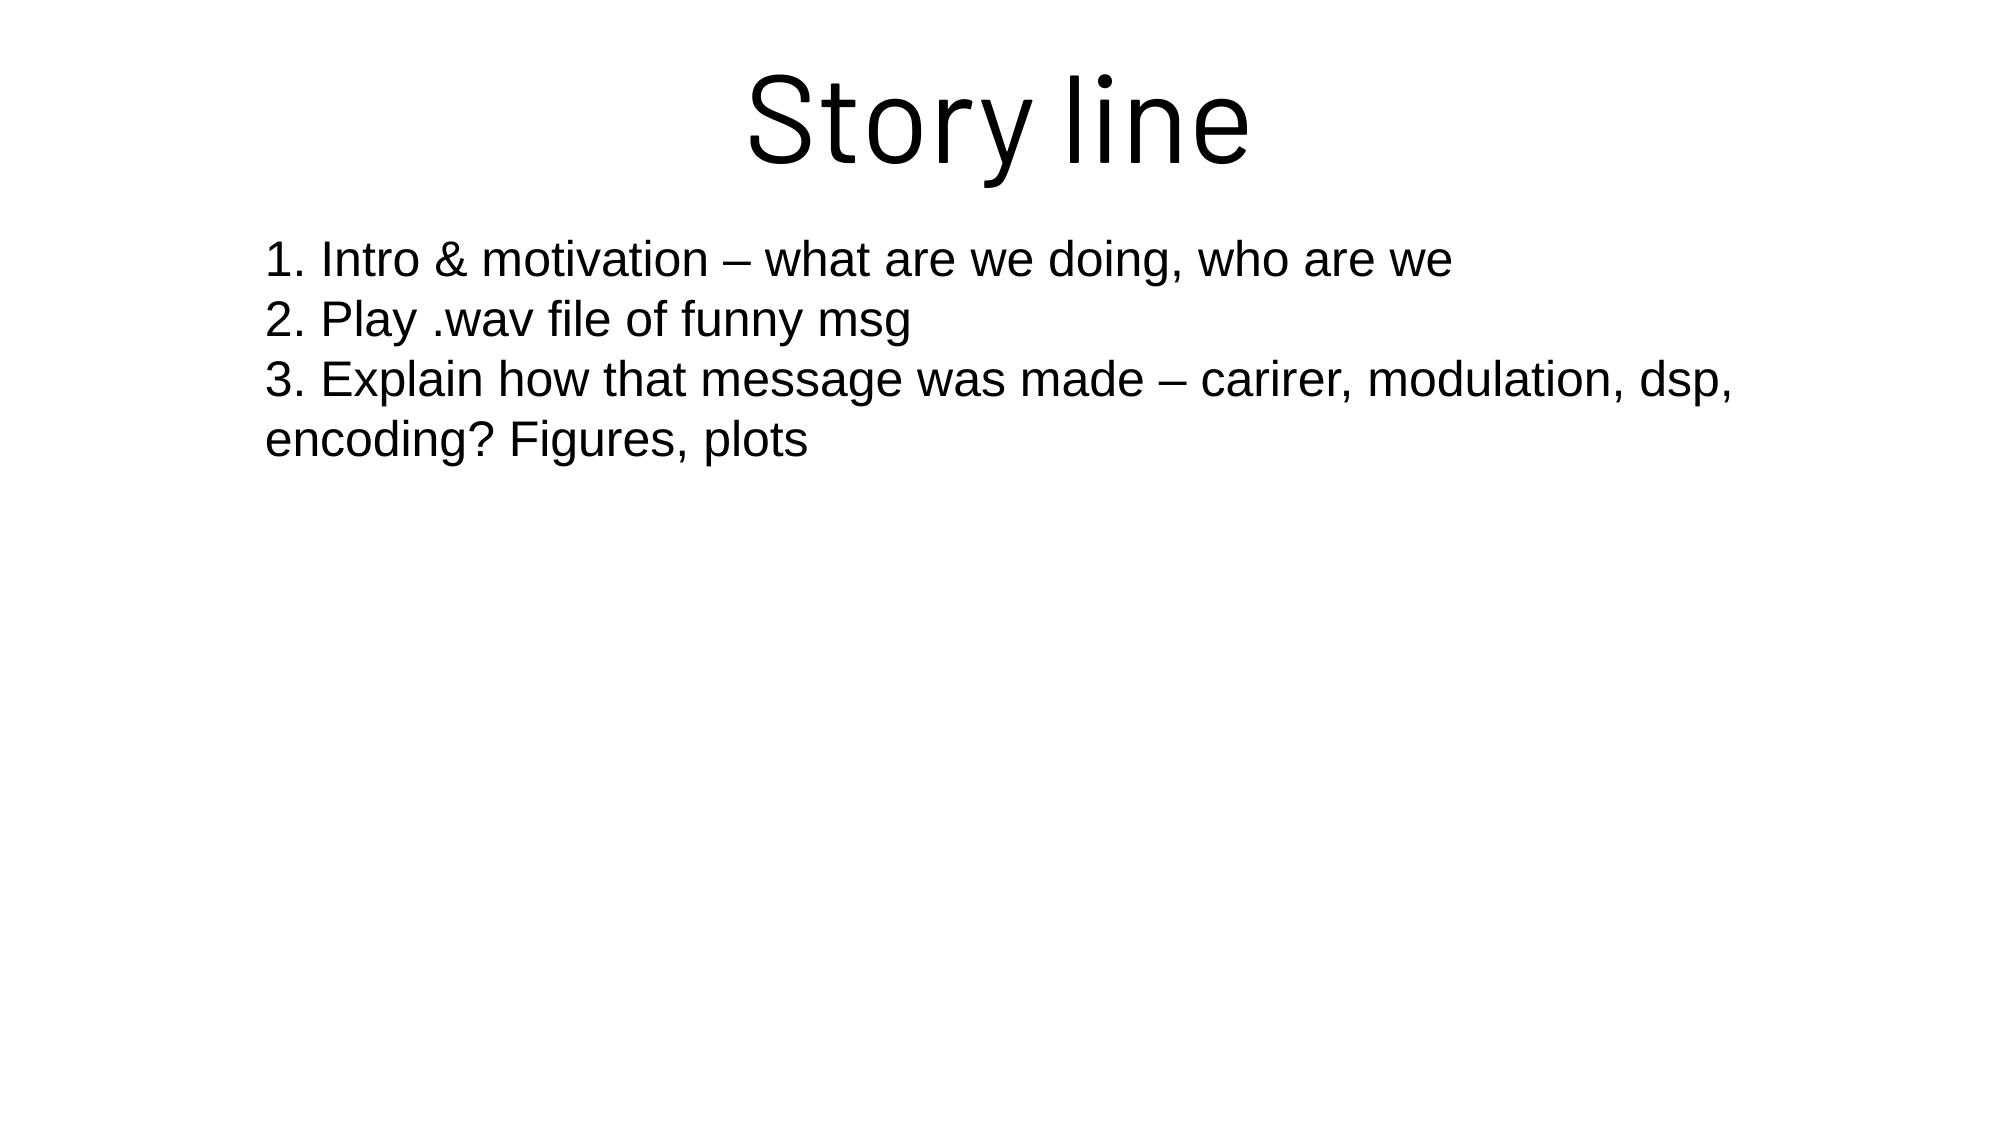

# Story line
1. Intro & motivation – what are we doing, who are we
2. Play .wav file of funny msg
3. Explain how that message was made – carirer, modulation, dsp, encoding? Figures, plots